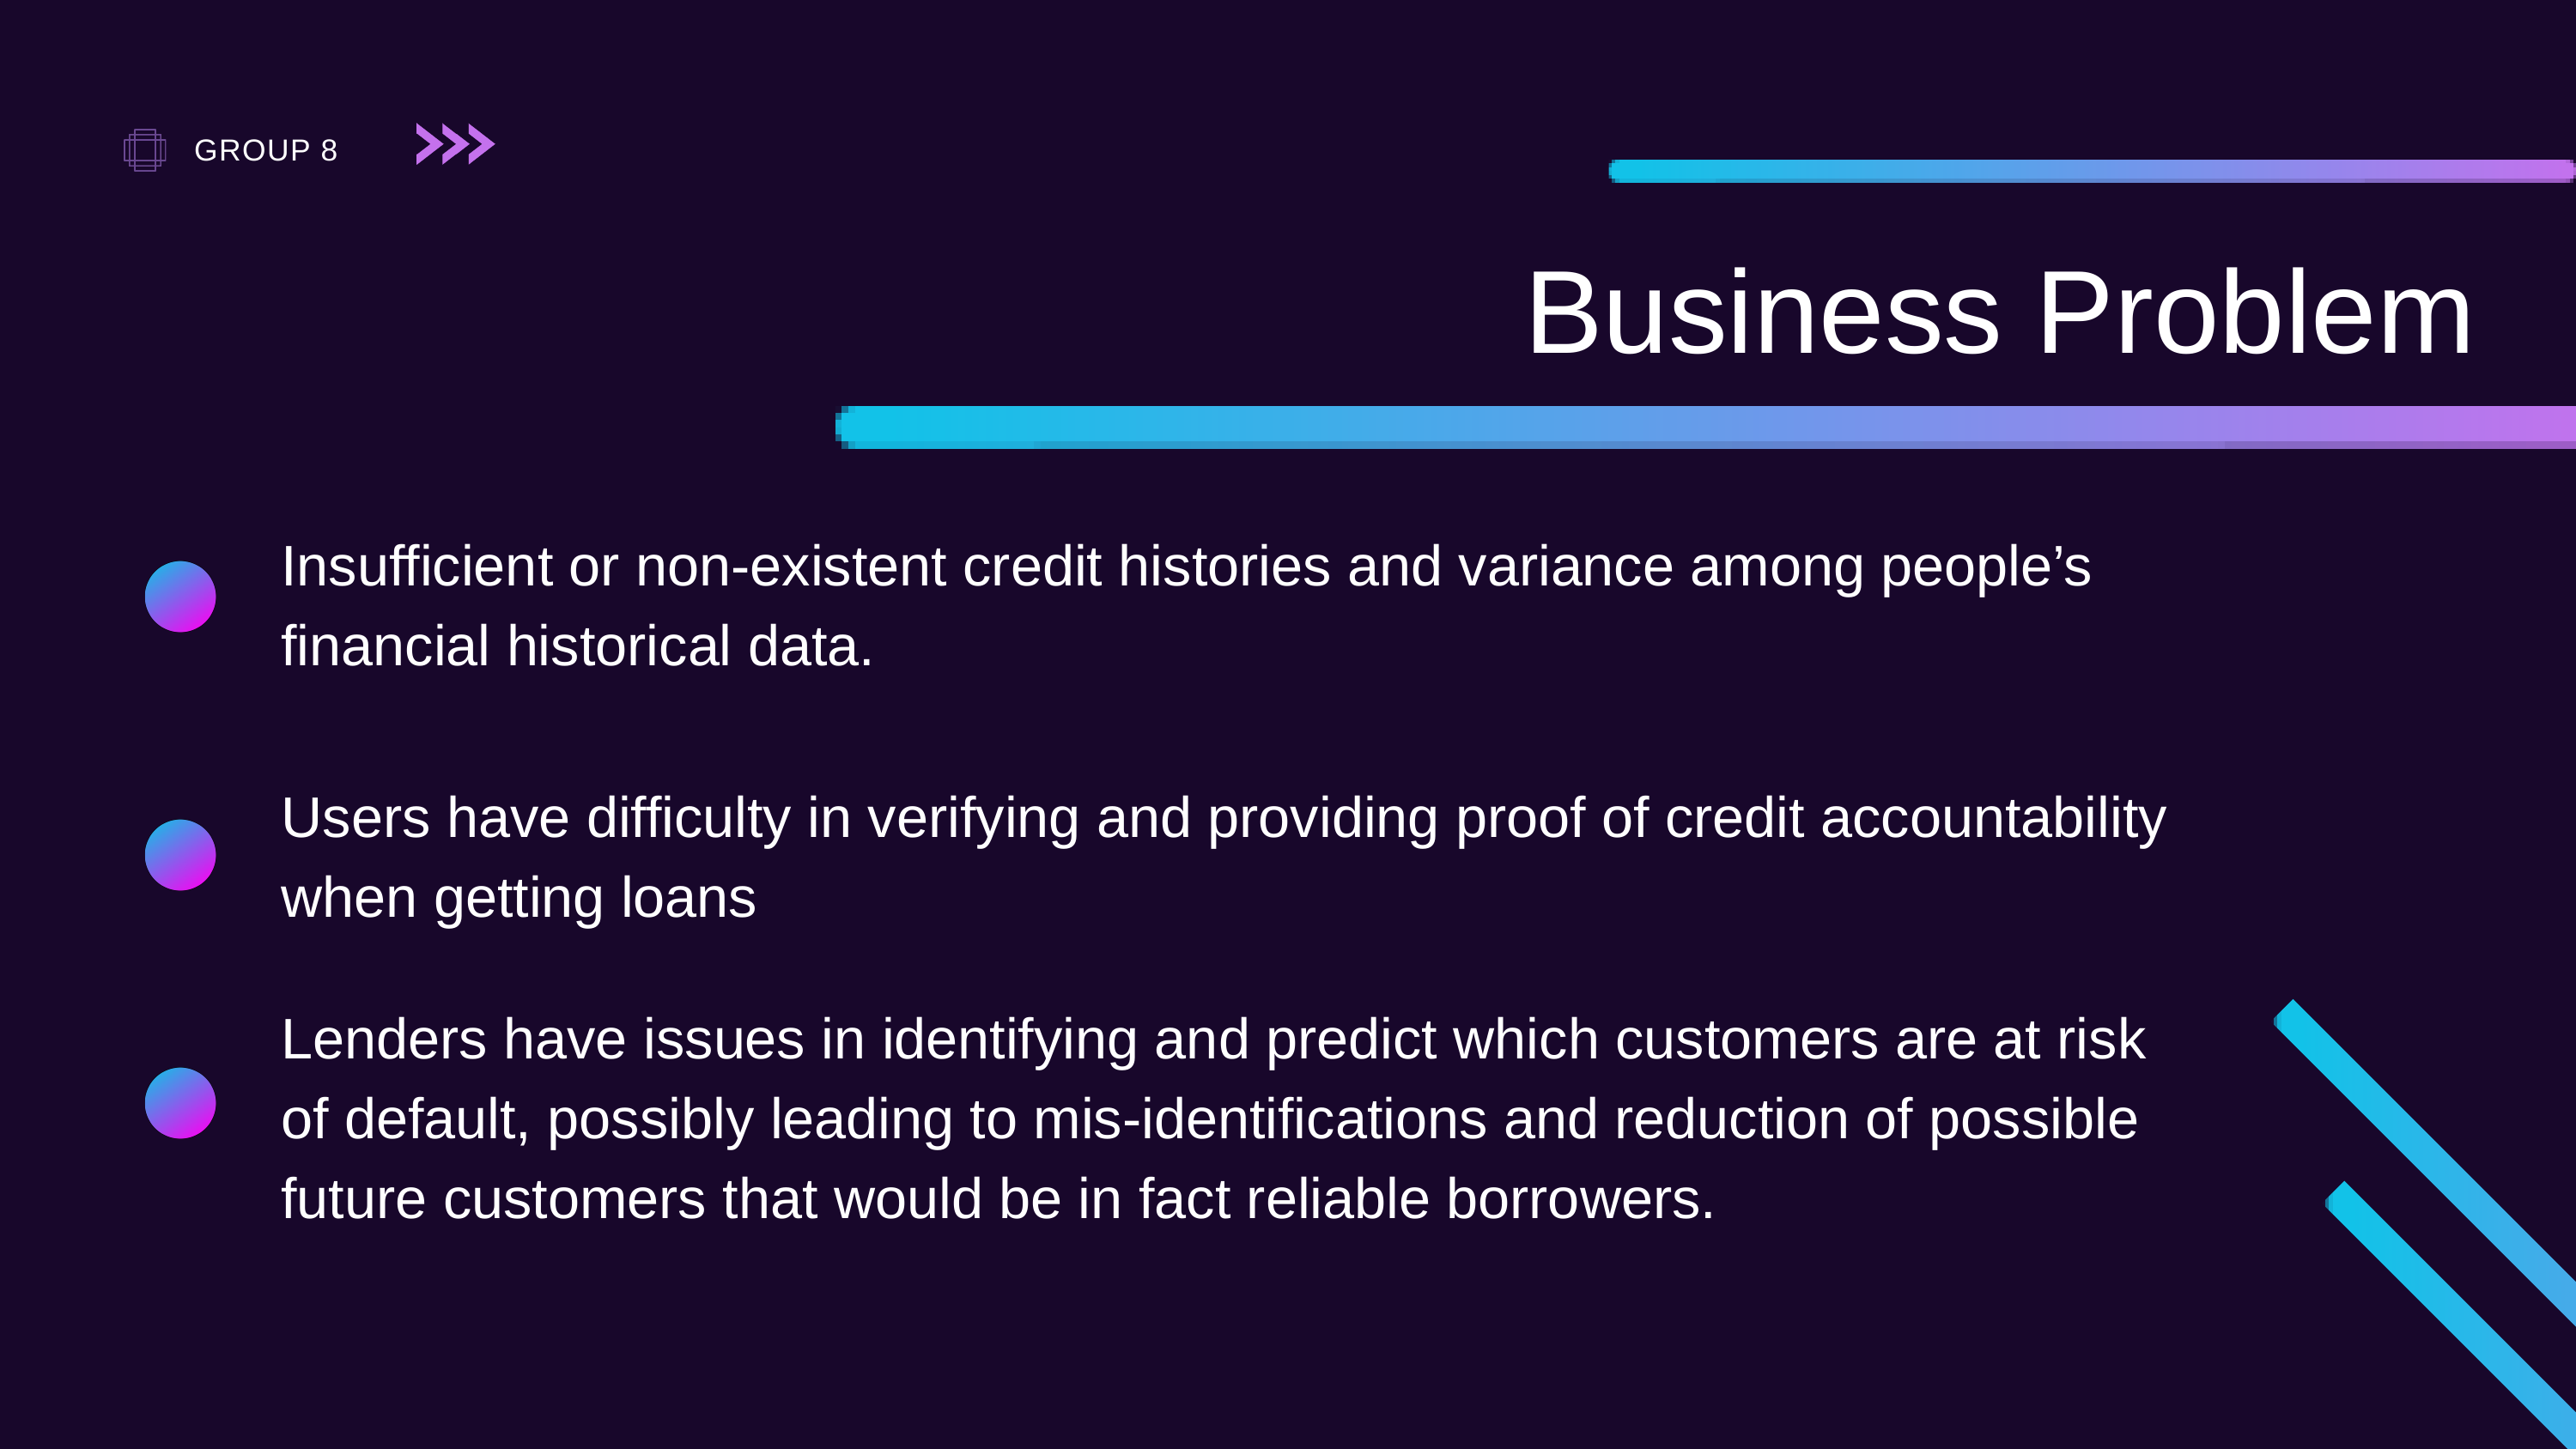

GROUP 8

Business Problem

Insufficient or non-existent credit histories and variance among people’s financial historical data.

Users have difficulty in verifying and providing proof of credit accountability when getting loans

Lenders have issues in identifying and predict which customers are at risk of default, possibly leading to mis-identifications and reduction of possible future customers that would be in fact reliable borrowers.